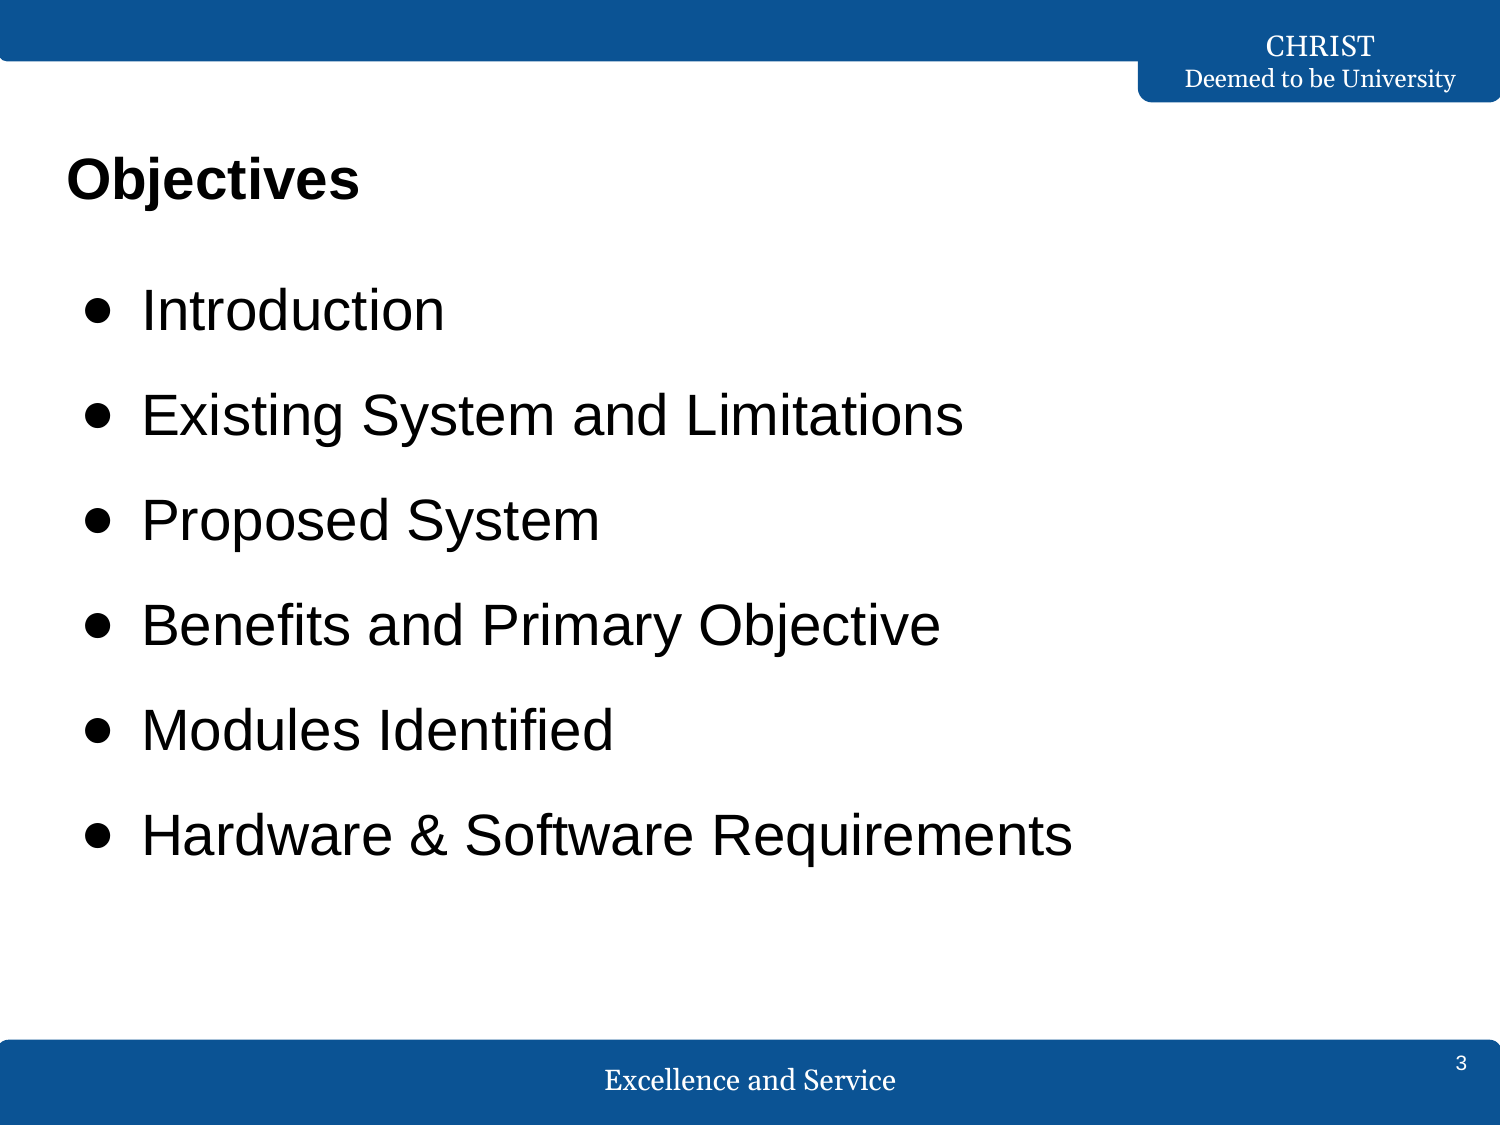

# Objectives
Introduction
Existing System and Limitations
Proposed System
Benefits and Primary Objective
Modules Identified
Hardware & Software Requirements

3